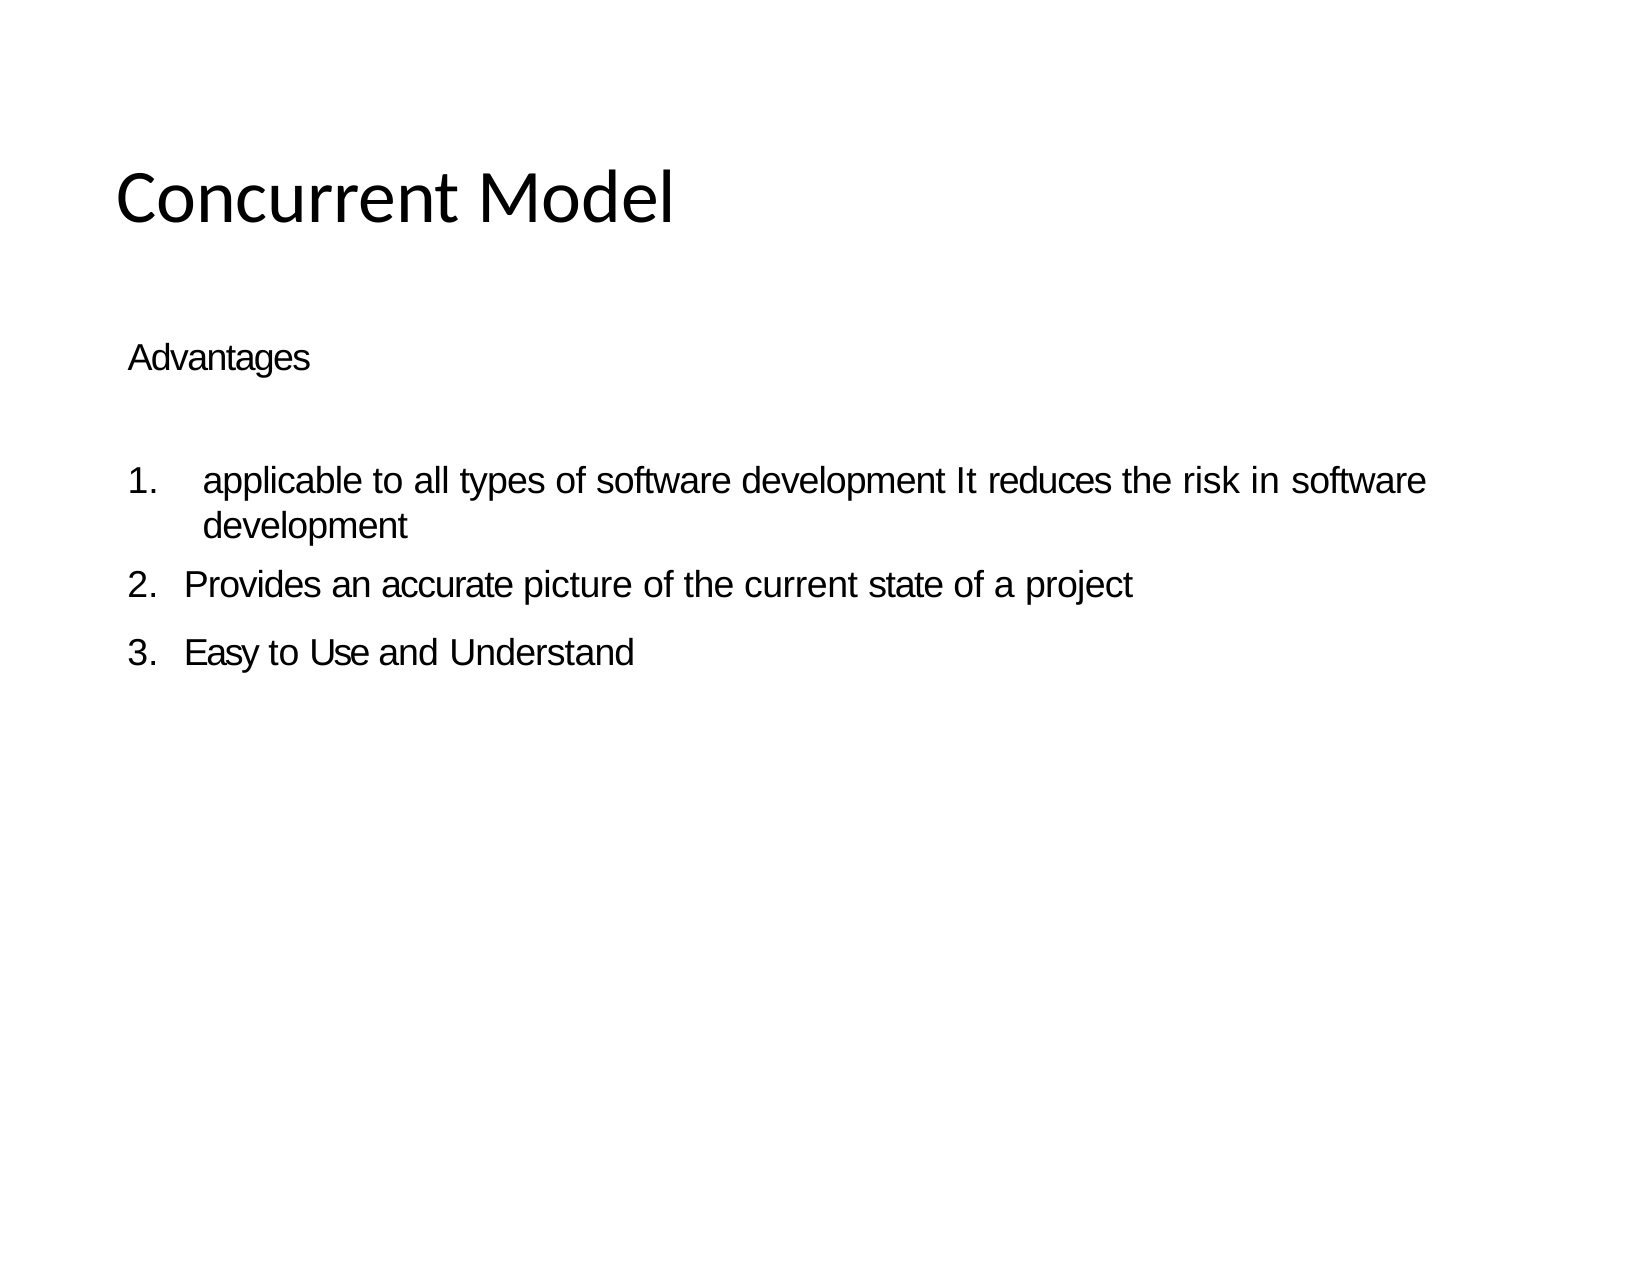

# Concurrent Model
Advantages

applicable to all types of software development It reduces the risk in software  development
Provides an accurate picture of the current state of a project
Easy to Use and Understand